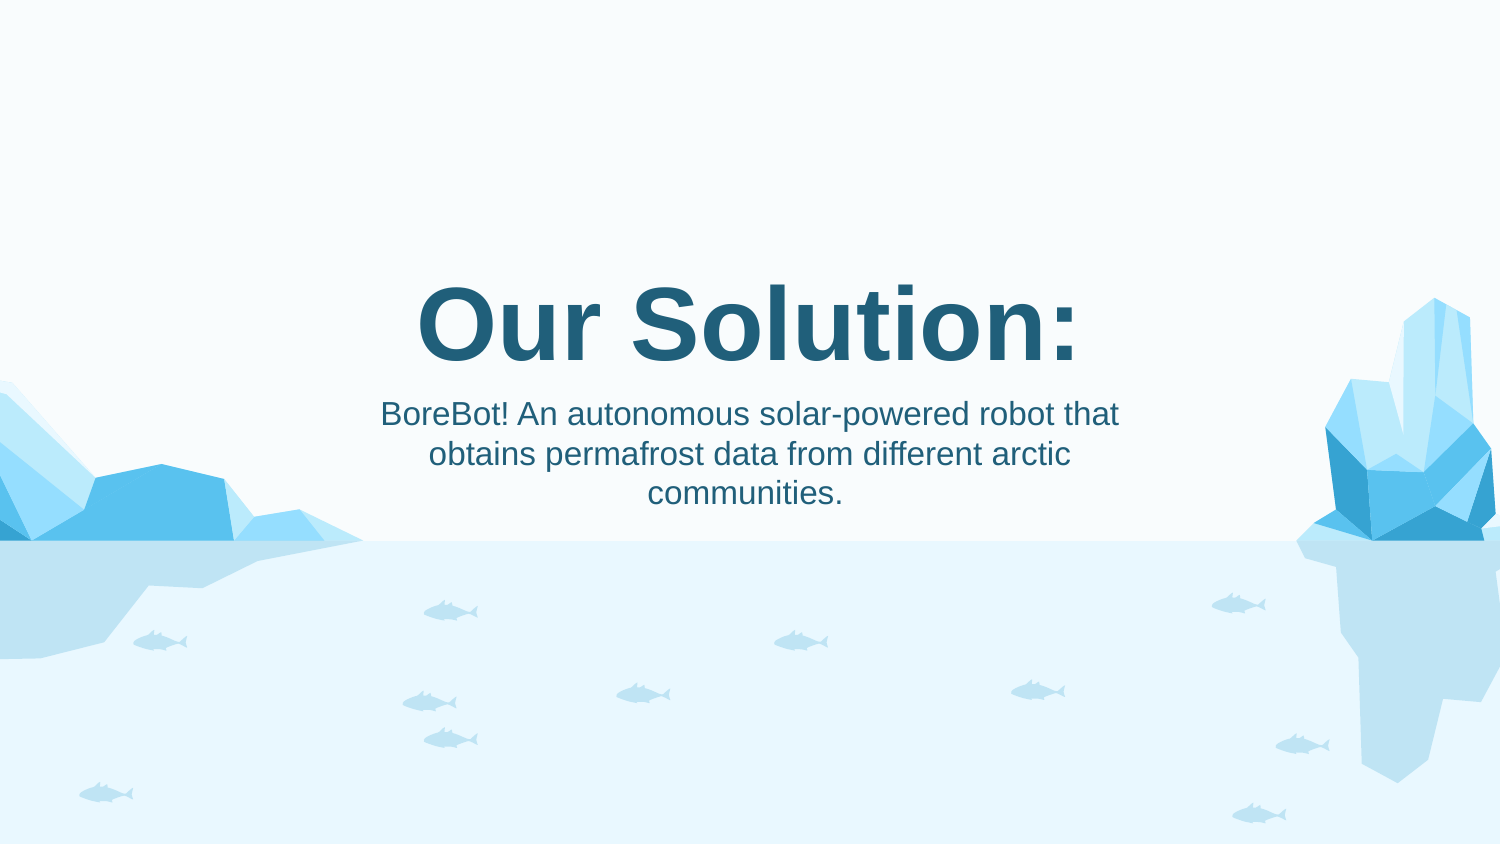

# Our Solution:

BoreBot! An autonomous solar-powered robot that obtains permafrost data from different arctic communities.